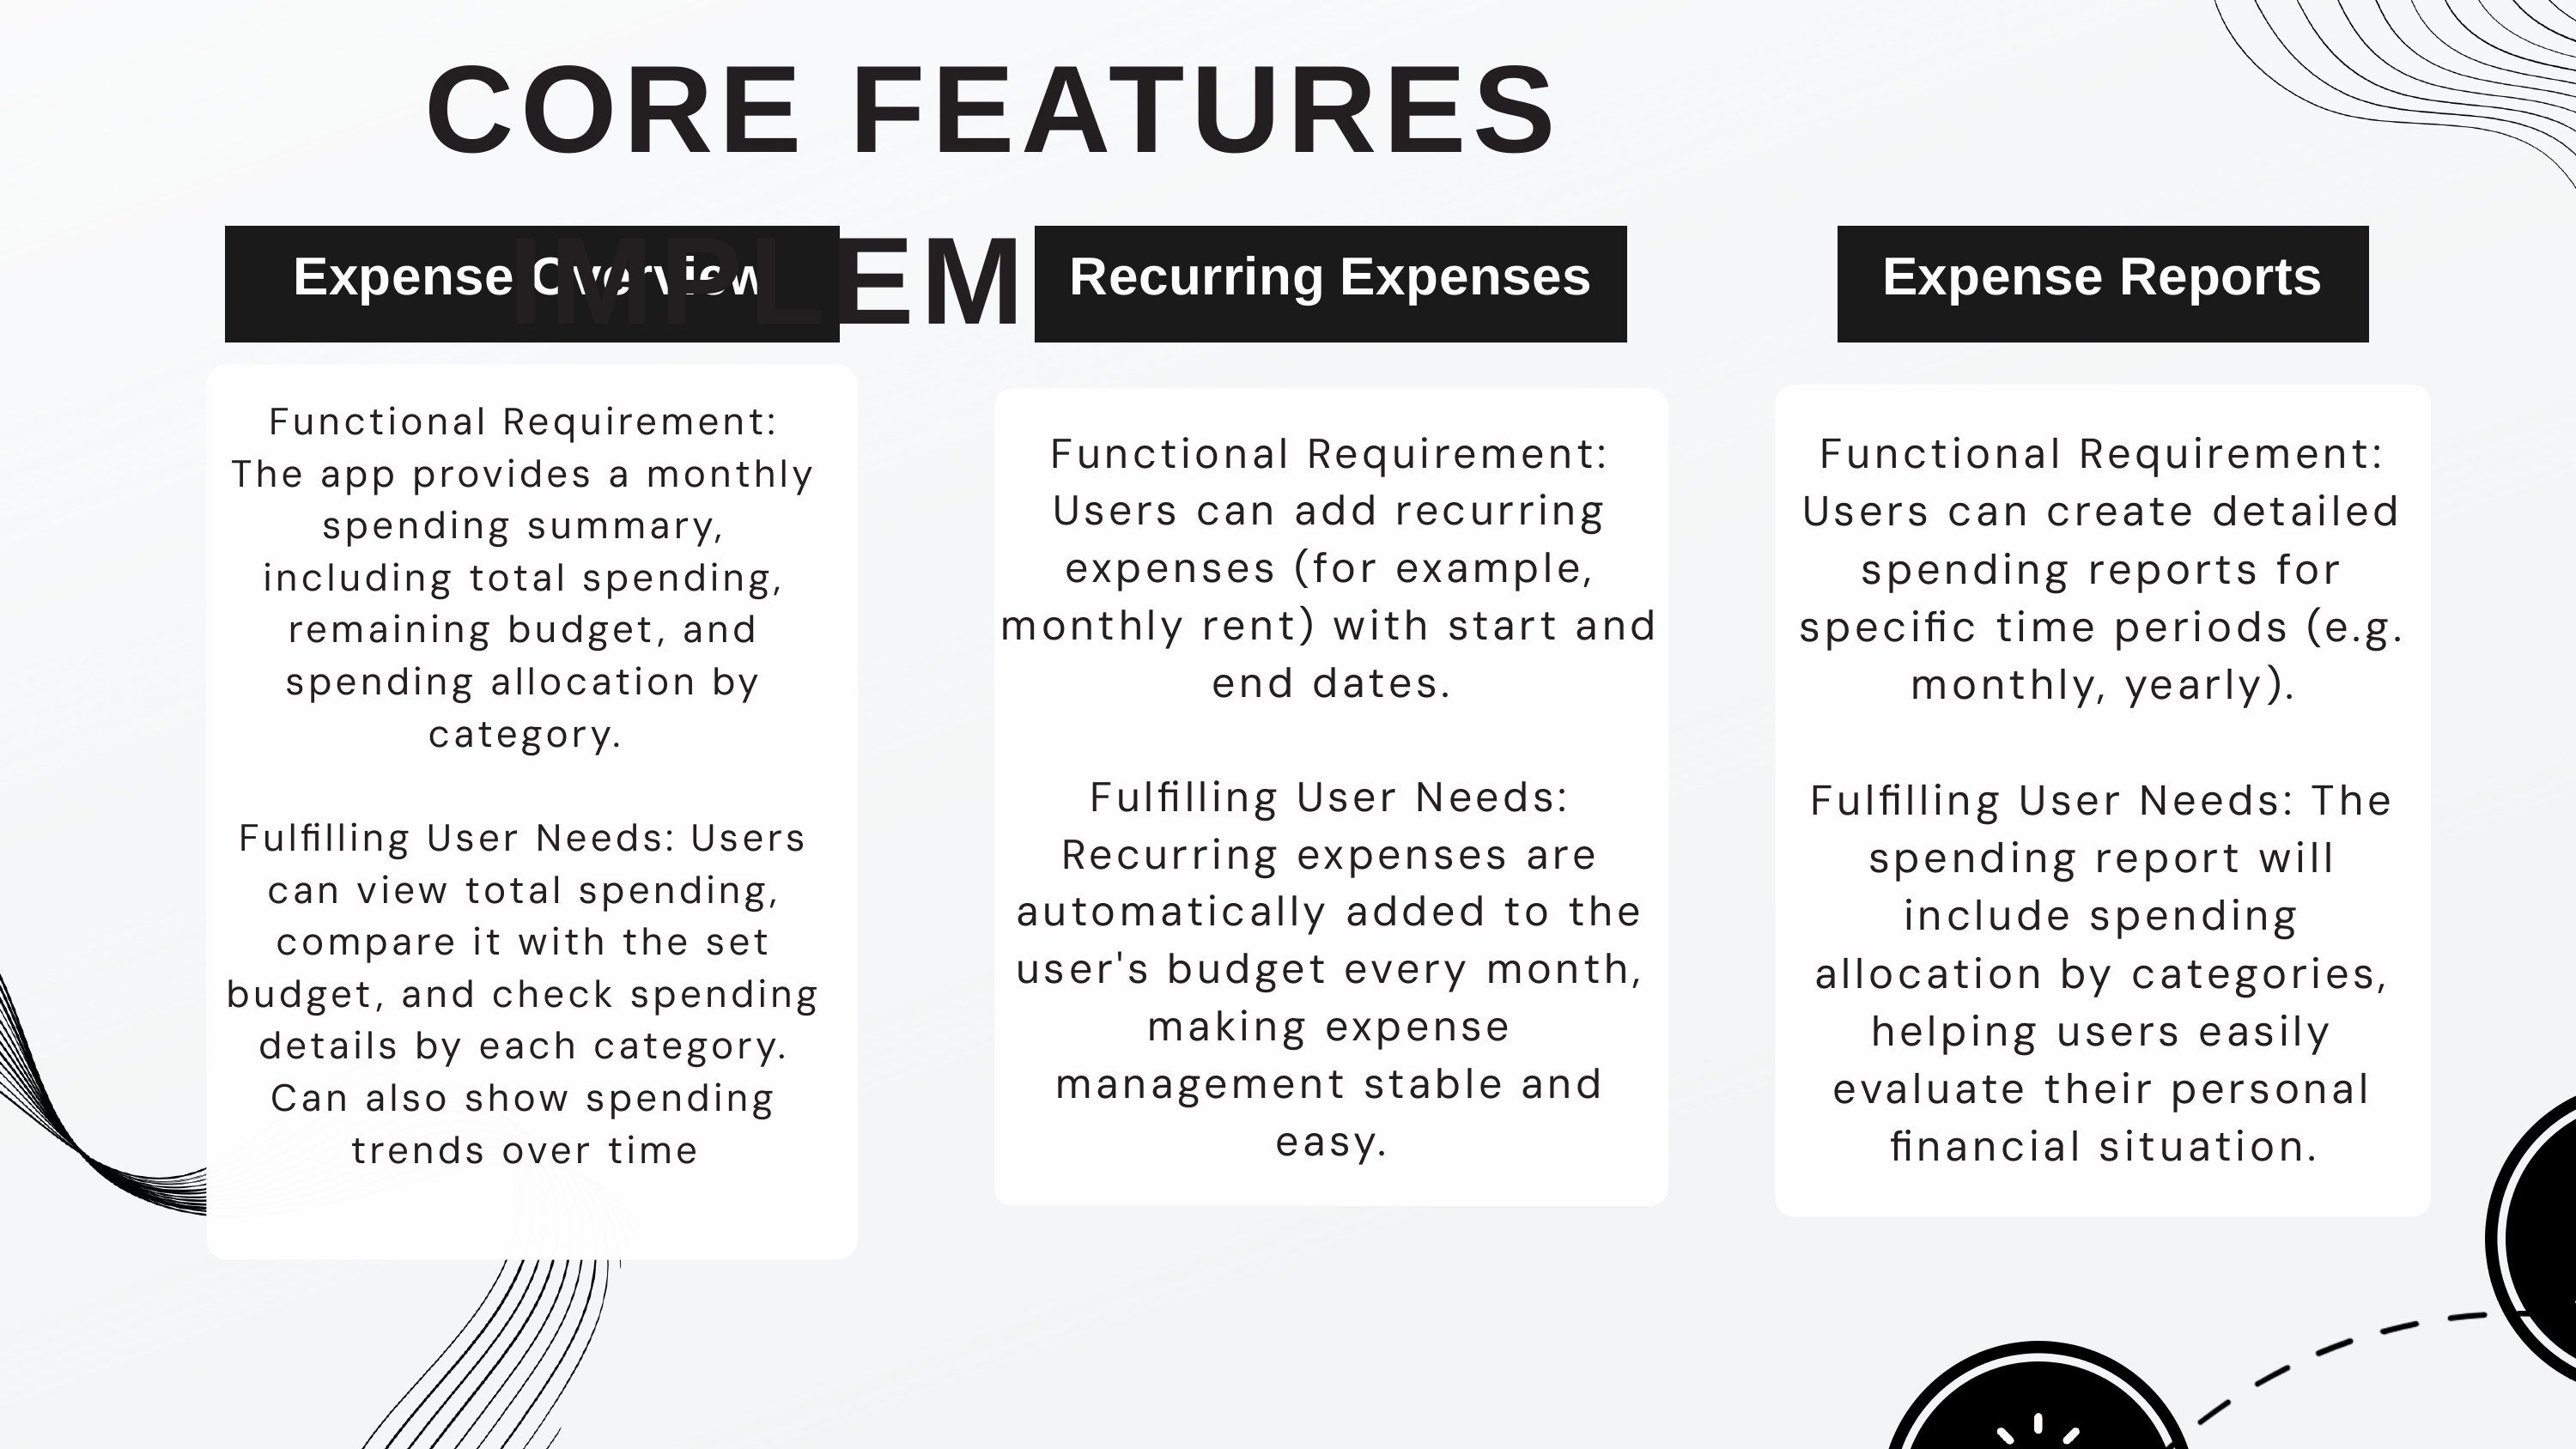

CORE FEATURES IMPLEMENTED

Expense Overview

Recurring Expenses

Expense Reports

Functional Requirement: The app provides a monthly spending summary, including total spending, remaining budget, and spending allocation by category.

Fulfilling User Needs: Users can view total spending, compare it with the set budget, and check spending details by each category. Can also show spending trends over time
Functional Requirement: Users can add recurring expenses (for example, monthly rent) with start and end dates.

Fulfilling User Needs: Recurring expenses are automatically added to the user's budget every month, making expense management stable and easy.
Functional Requirement: Users can create detailed spending reports for specific time periods (e.g. monthly, yearly).

Fulfilling User Needs: The spending report will include spending allocation by categories, helping users easily evaluate their personal financial situation.